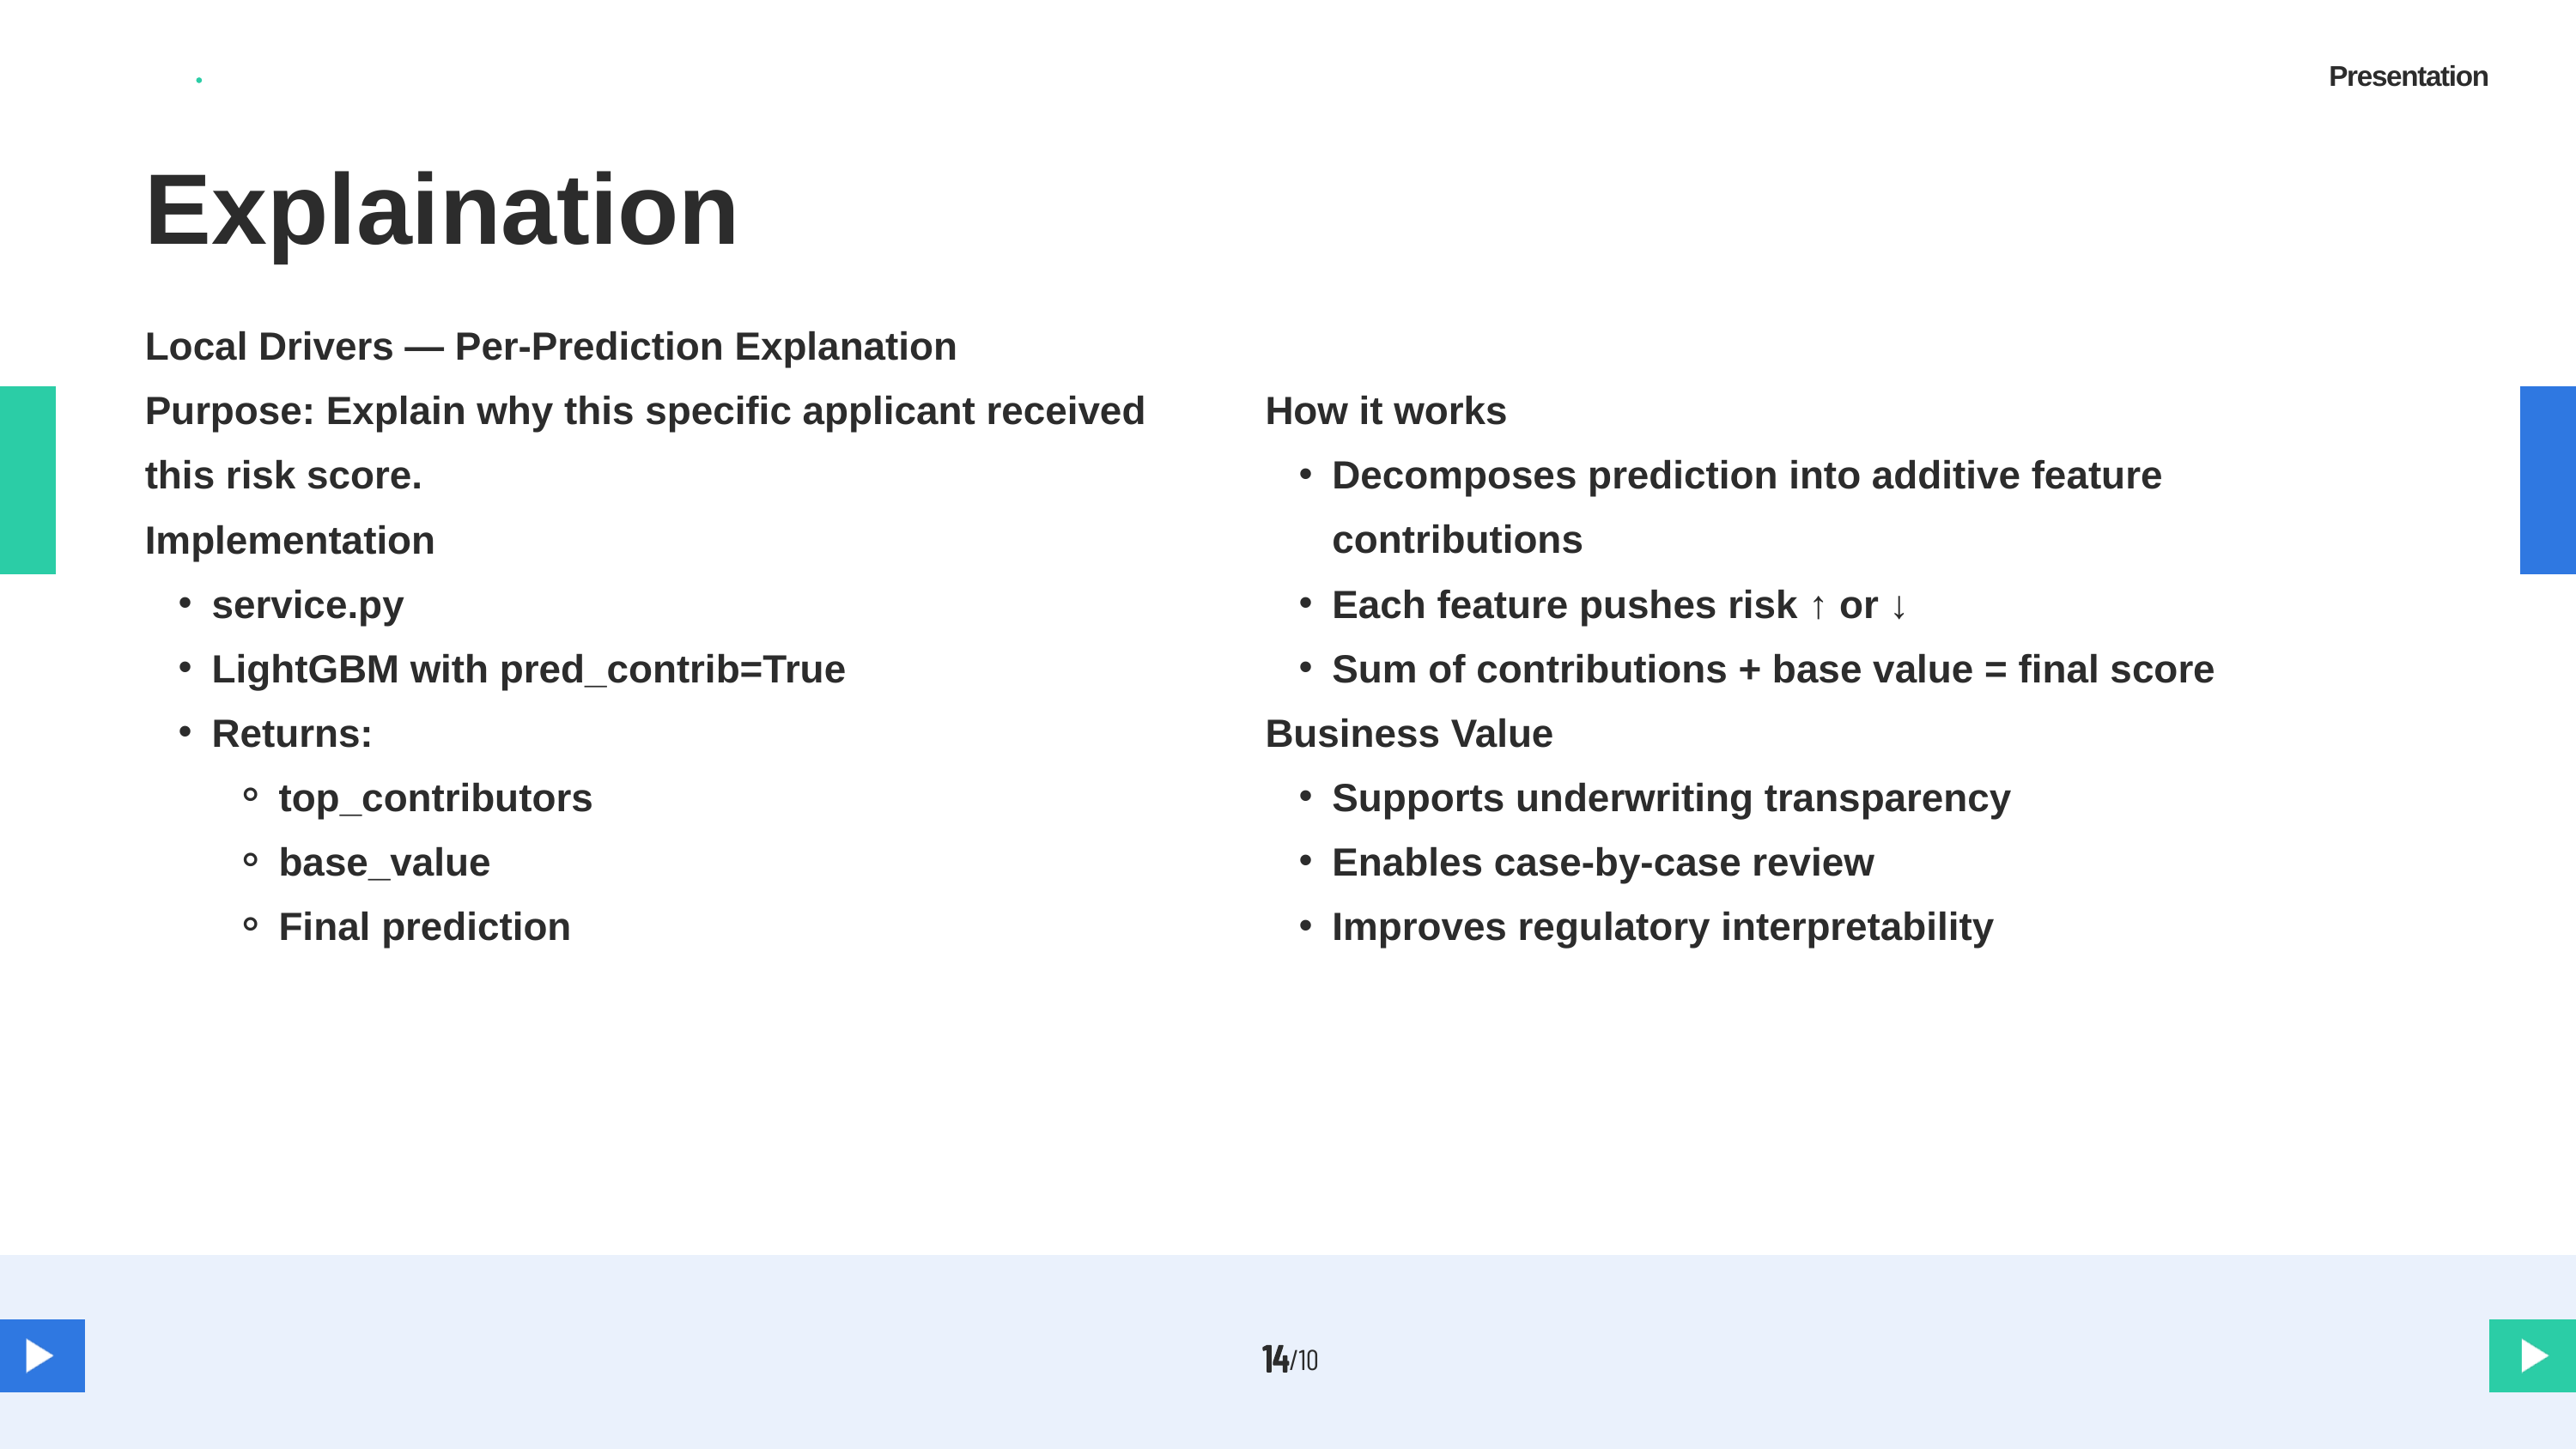

Presentation

Explaination
Local Drivers — Per-Prediction Explanation
Purpose: Explain why this specific applicant received this risk score.
Implementation
service.py
LightGBM with pred_contrib=True
Returns:
top_contributors
base_value
Final prediction
How it works
Decomposes prediction into additive feature contributions
Each feature pushes risk ↑ or ↓
Sum of contributions + base value = final score
Business Value
Supports underwriting transparency
Enables case-by-case review
Improves regulatory interpretability

14
/
10